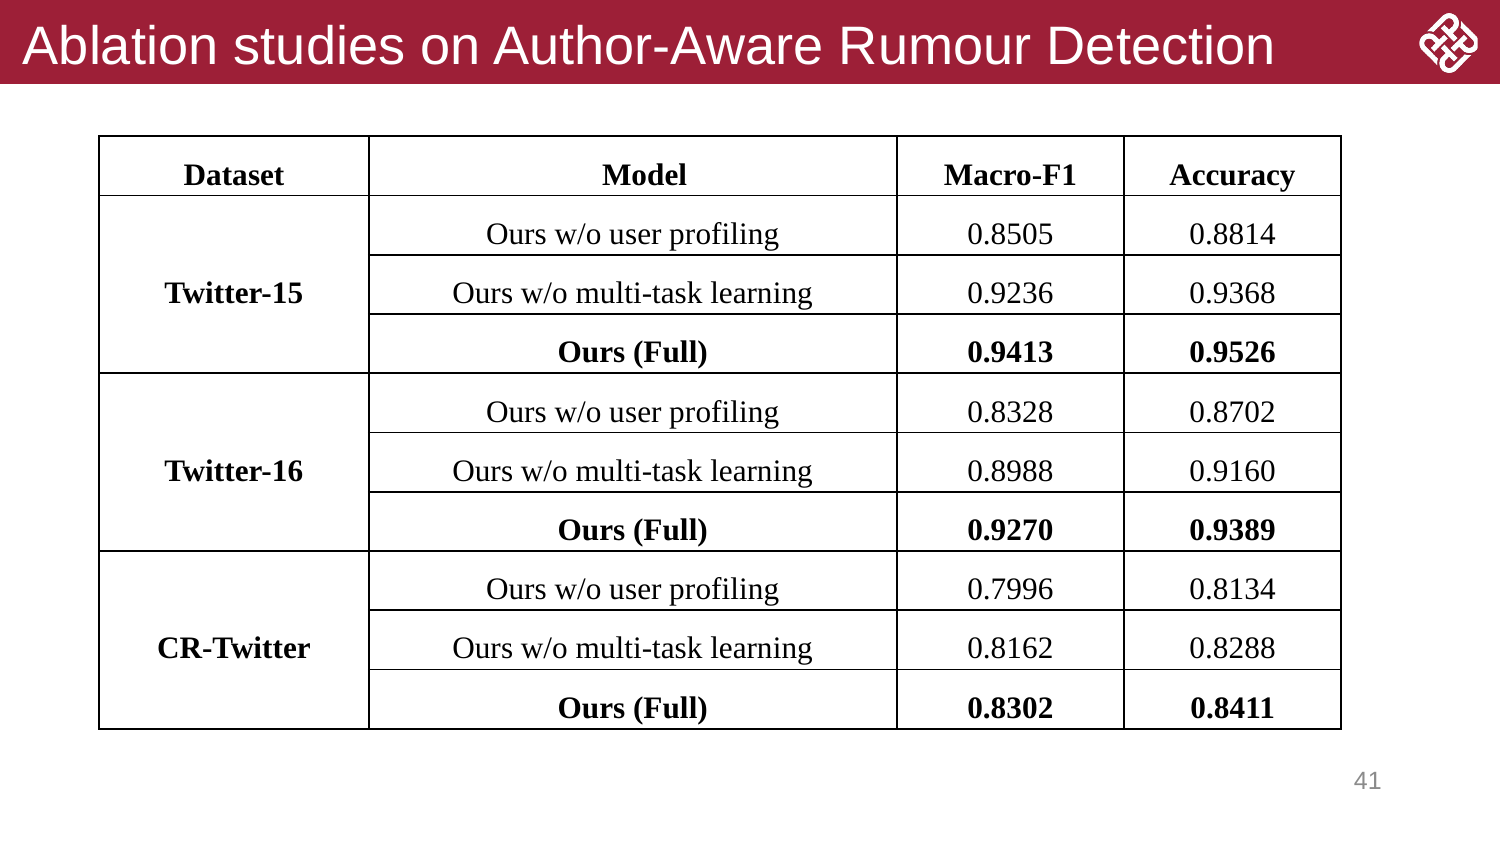

# Ablation studies on Author-Aware Rumour Detection
| Dataset | Model | Macro-F1 | Accuracy |
| --- | --- | --- | --- |
| Twitter-15 | Ours w/o user profiling | 0.8505 | 0.8814 |
|  | Ours w/o multi-task learning | 0.9236 | 0.9368 |
|  | Ours (Full) | 0.9413 | 0.9526 |
| Twitter-16 | Ours w/o user profiling | 0.8328 | 0.8702 |
|  | Ours w/o multi-task learning | 0.8988 | 0.9160 |
|  | Ours (Full) | 0.9270 | 0.9389 |
| CR-Twitter | Ours w/o user profiling | 0.7996 | 0.8134 |
|  | Ours w/o multi-task learning | 0.8162 | 0.8288 |
|  | Ours (Full) | 0.8302 | 0.8411 |
41